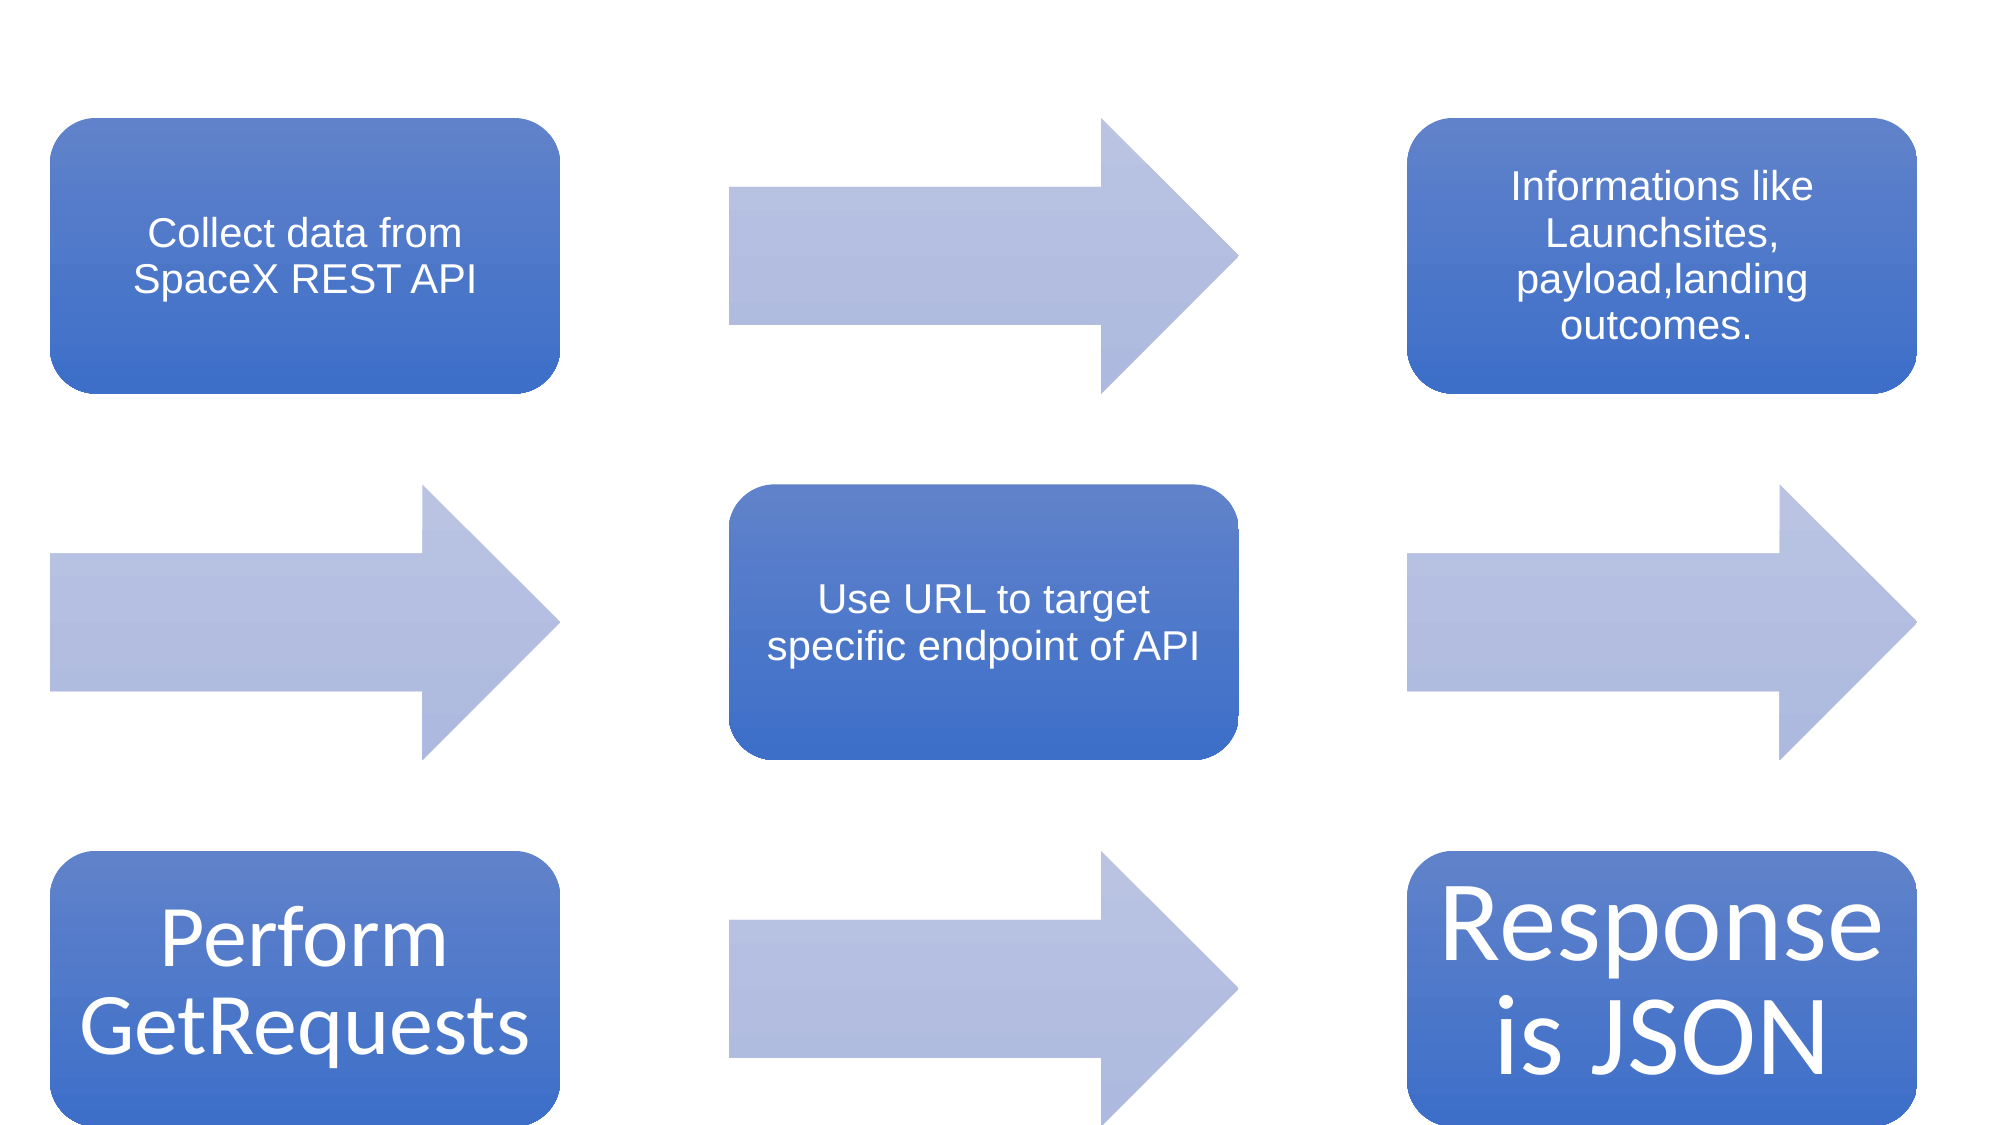

Collect data from SpaceX REST API
Informations like Launchsites, payload,landing outcomes.
Use URL to target specific endpoint of API
Perform GetRequests
Response is JSON